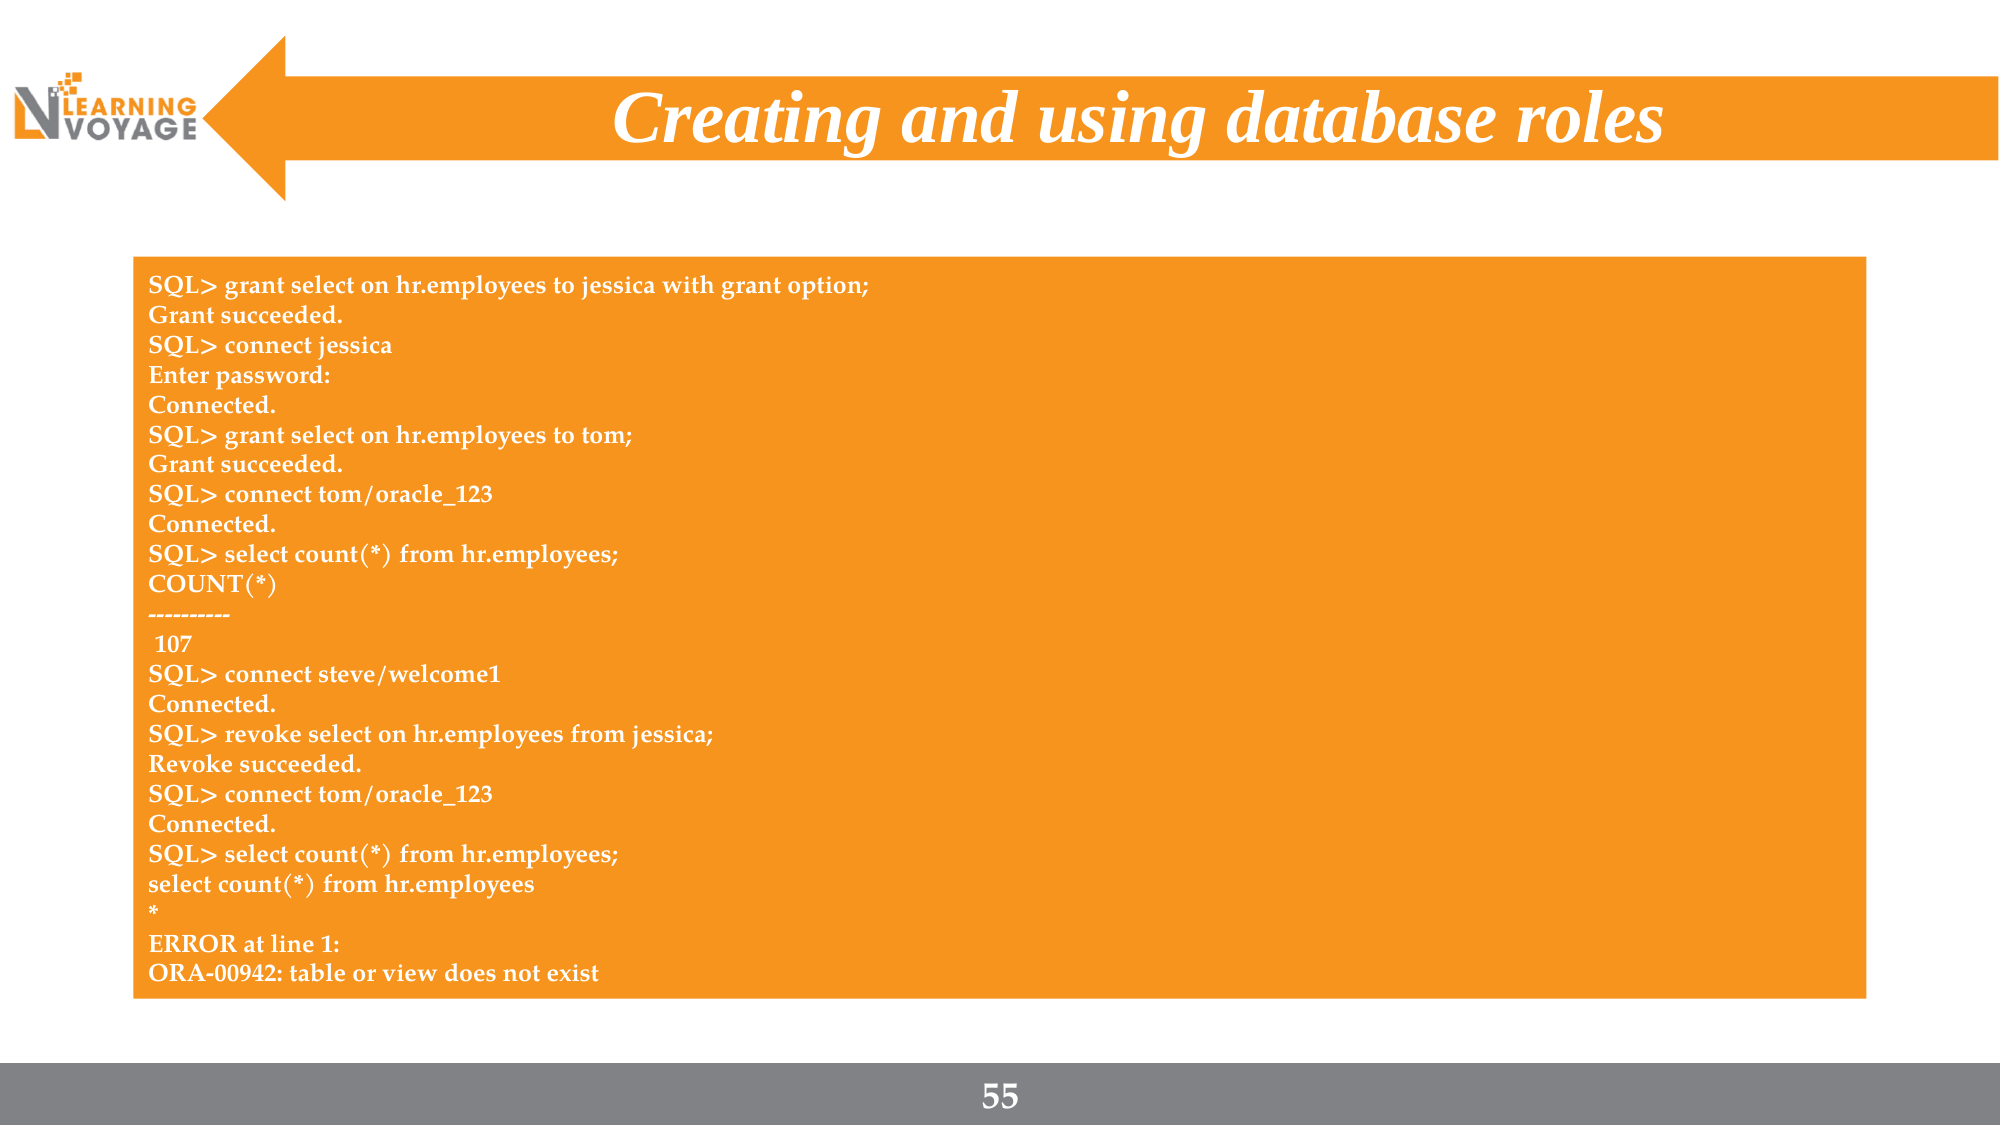

# Creating and using database roles

SQL> grant select on hr.employees to jessica with grant option;
Grant succeeded.
SQL> connect jessica
Enter password:
Connected.
SQL> grant select on hr.employees to tom;
Grant succeeded.
SQL> connect tom/oracle_123
Connected.
SQL> select count(*) from hr.employees;
COUNT(*)
----------
 107
SQL> connect steve/welcome1
Connected.
SQL> revoke select on hr.employees from jessica;
Revoke succeeded.
SQL> connect tom/oracle_123
Connected.
SQL> select count(*) from hr.employees;
select count(*) from hr.employees
*
ERROR at line 1:
ORA-00942: table or view does not exist
55